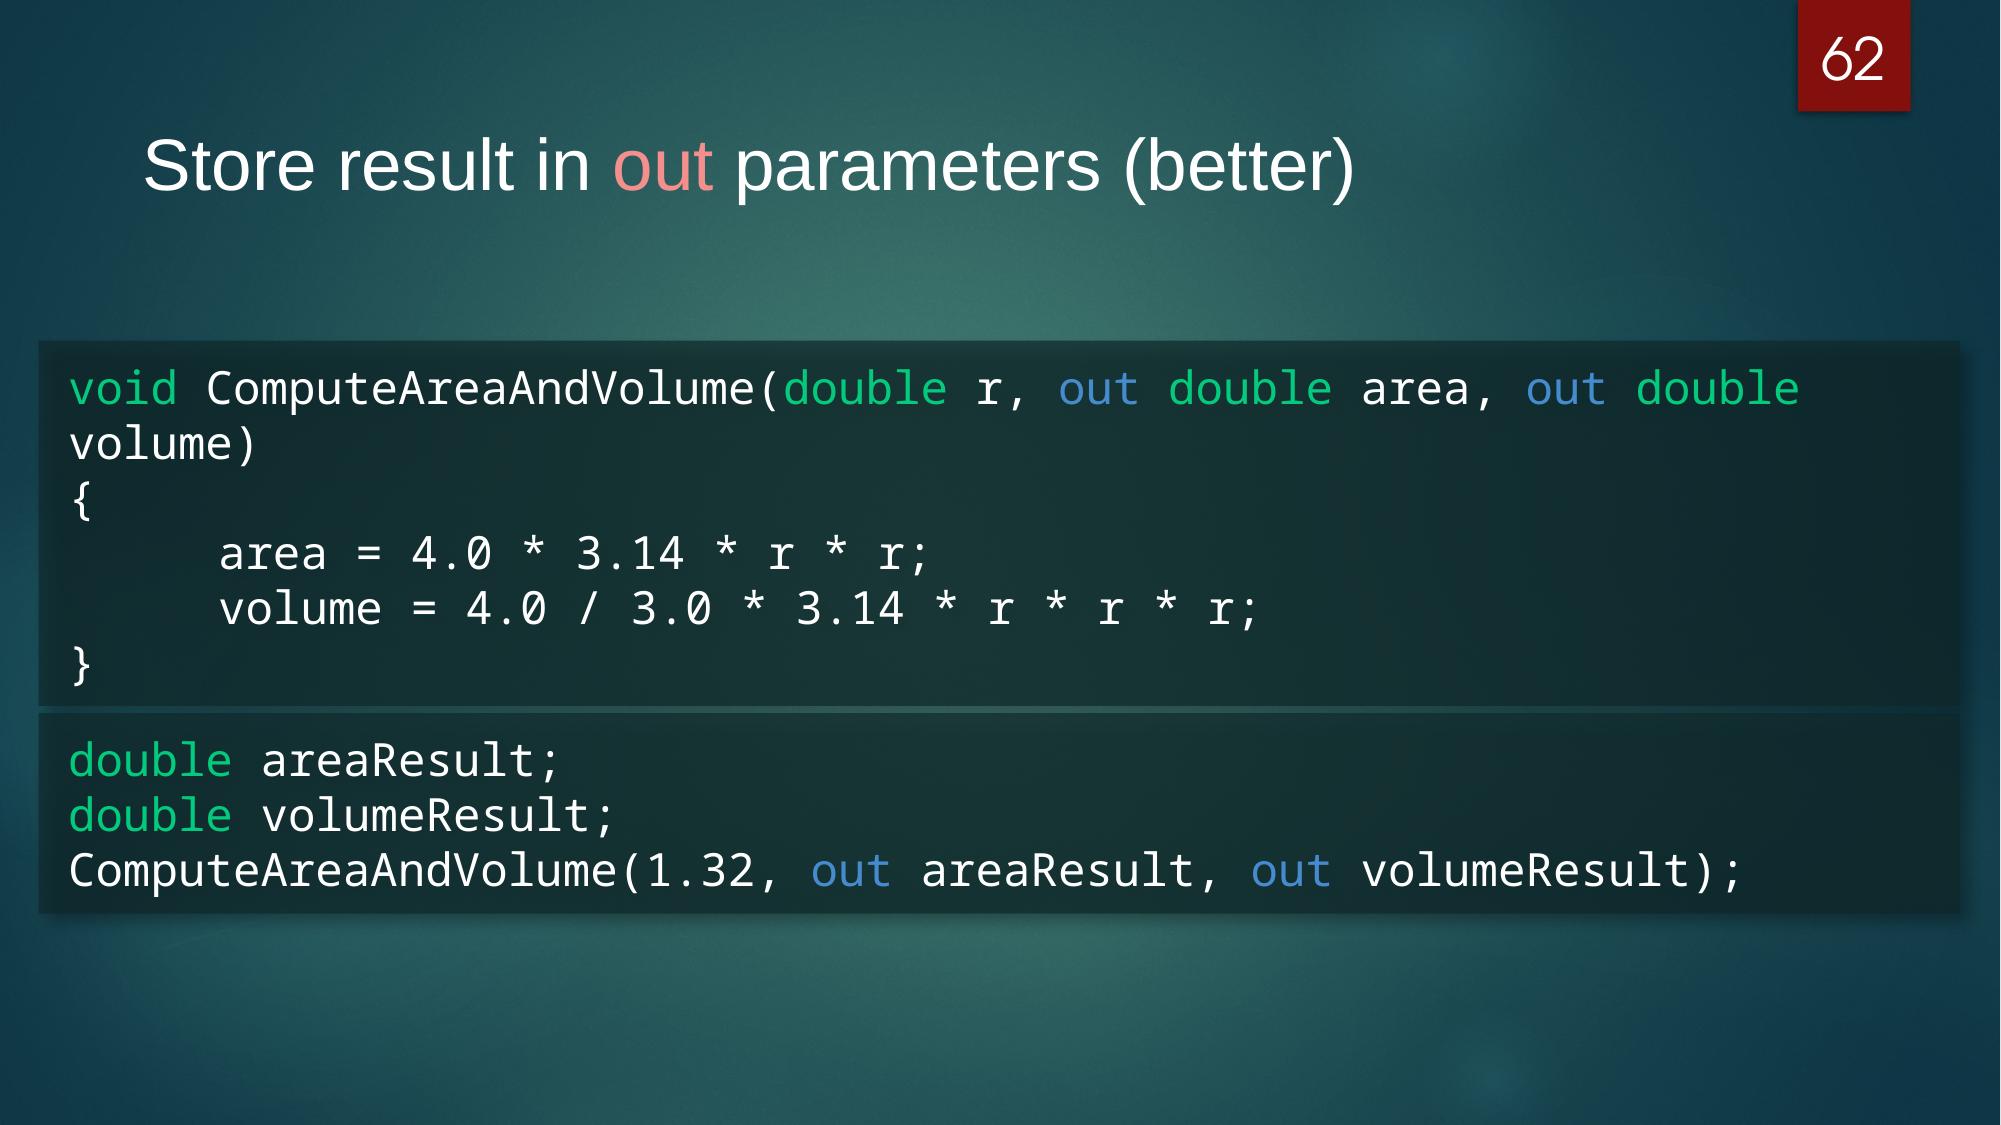

62

Store result in out parameters (better)
void ComputeAreaAndVolume(double r, out double area, out double volume)
{
	area = 4.0 * 3.14 * r * r;
	volume = 4.0 / 3.0 * 3.14 * r * r * r;
}
double areaResult;
double volumeResult;
ComputeAreaAndVolume(1.32, out areaResult, out volumeResult);